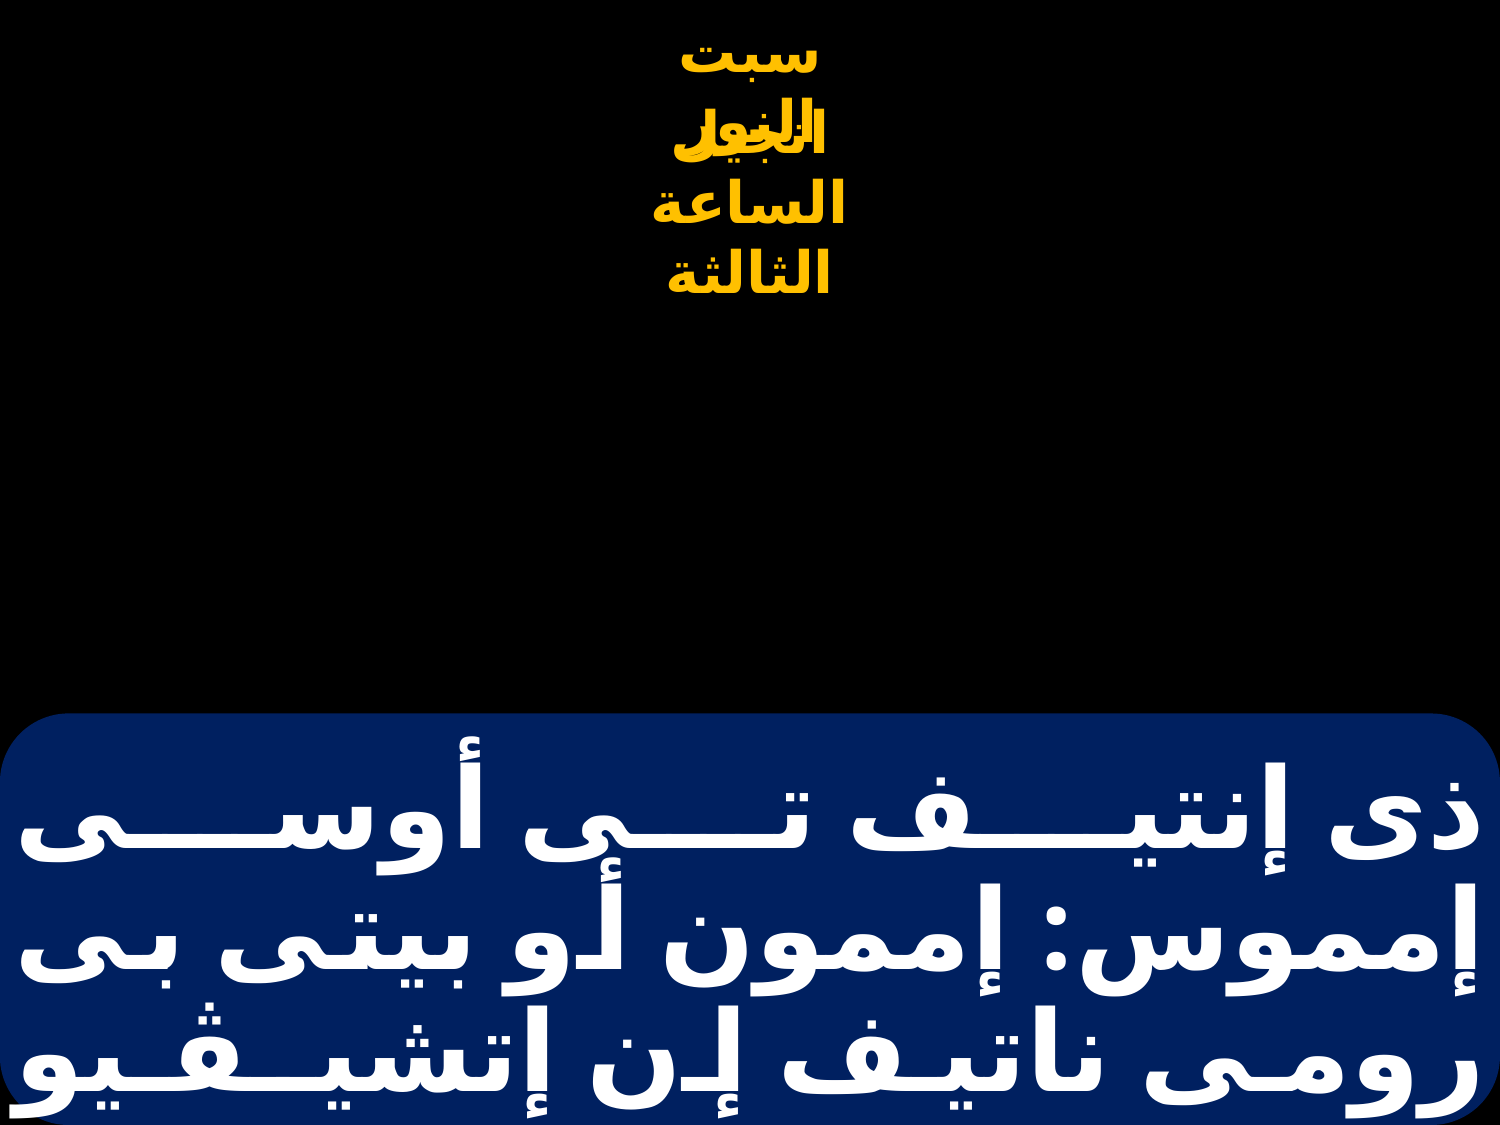

# ذى إنتيف تى أوسى إمموس: إممون أو بيتى بى رومى ناتيف إن إتشيـﭭـيو إنتيف إبسيشى.